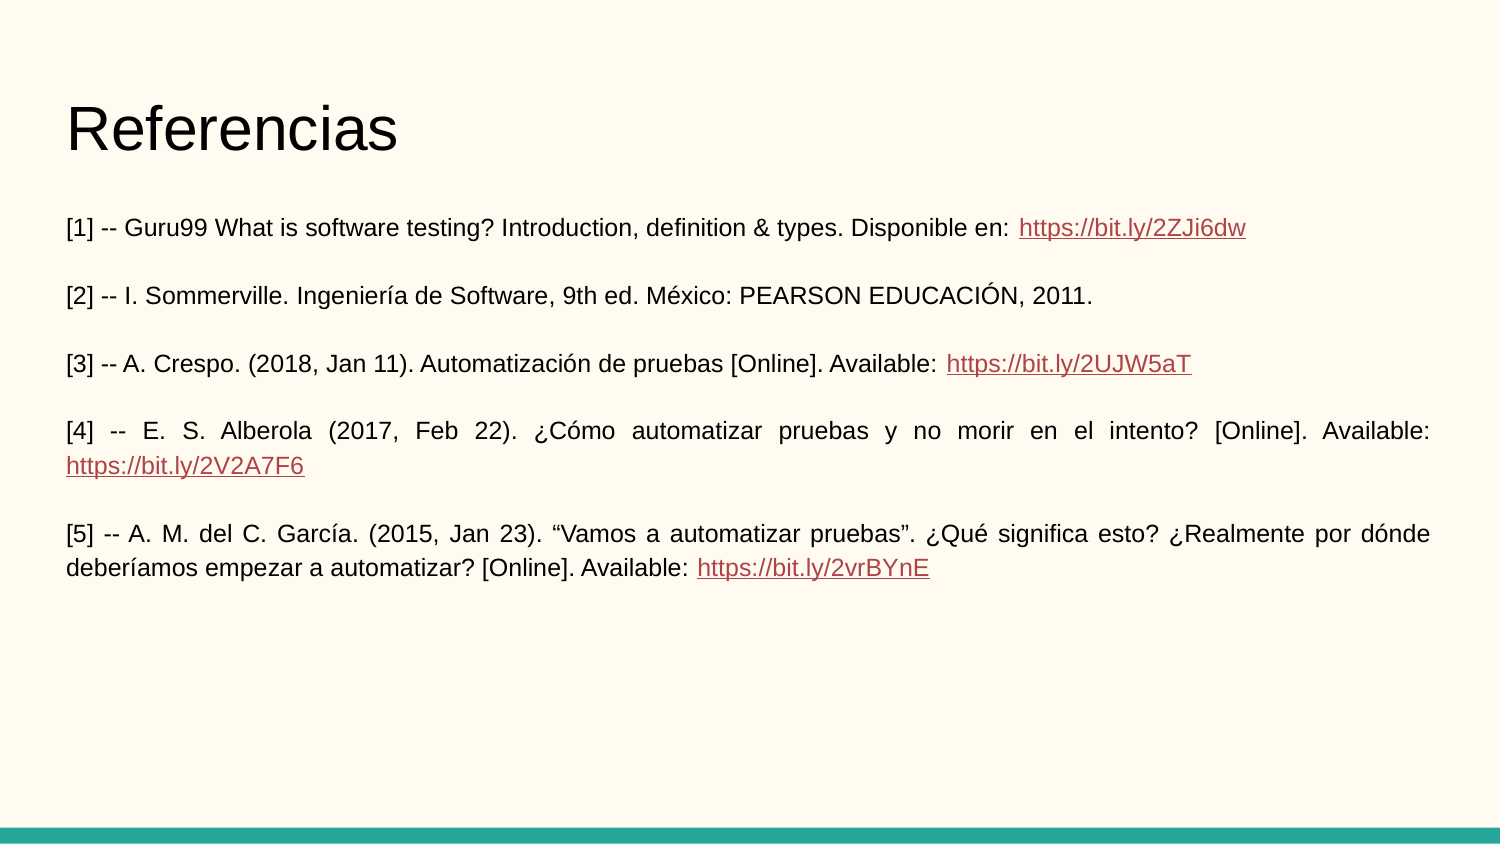

# Referencias
[1] -- Guru99 What is software testing? Introduction, definition & types. Disponible en: https://bit.ly/2ZJi6dw
[2] -- I. Sommerville. Ingeniería de Software, 9th ed. México: PEARSON EDUCACIÓN, 2011.
[3] -- A. Crespo. (2018, Jan 11). Automatización de pruebas [Online]. Available: https://bit.ly/2UJW5aT
[4] -- E. S. Alberola (2017, Feb 22). ¿Cómo automatizar pruebas y no morir en el intento? [Online]. Available: https://bit.ly/2V2A7F6
[5] -- A. M. del C. García. (2015, Jan 23). “Vamos a automatizar pruebas”. ¿Qué significa esto? ¿Realmente por dónde deberíamos empezar a automatizar? [Online]. Available: https://bit.ly/2vrBYnE